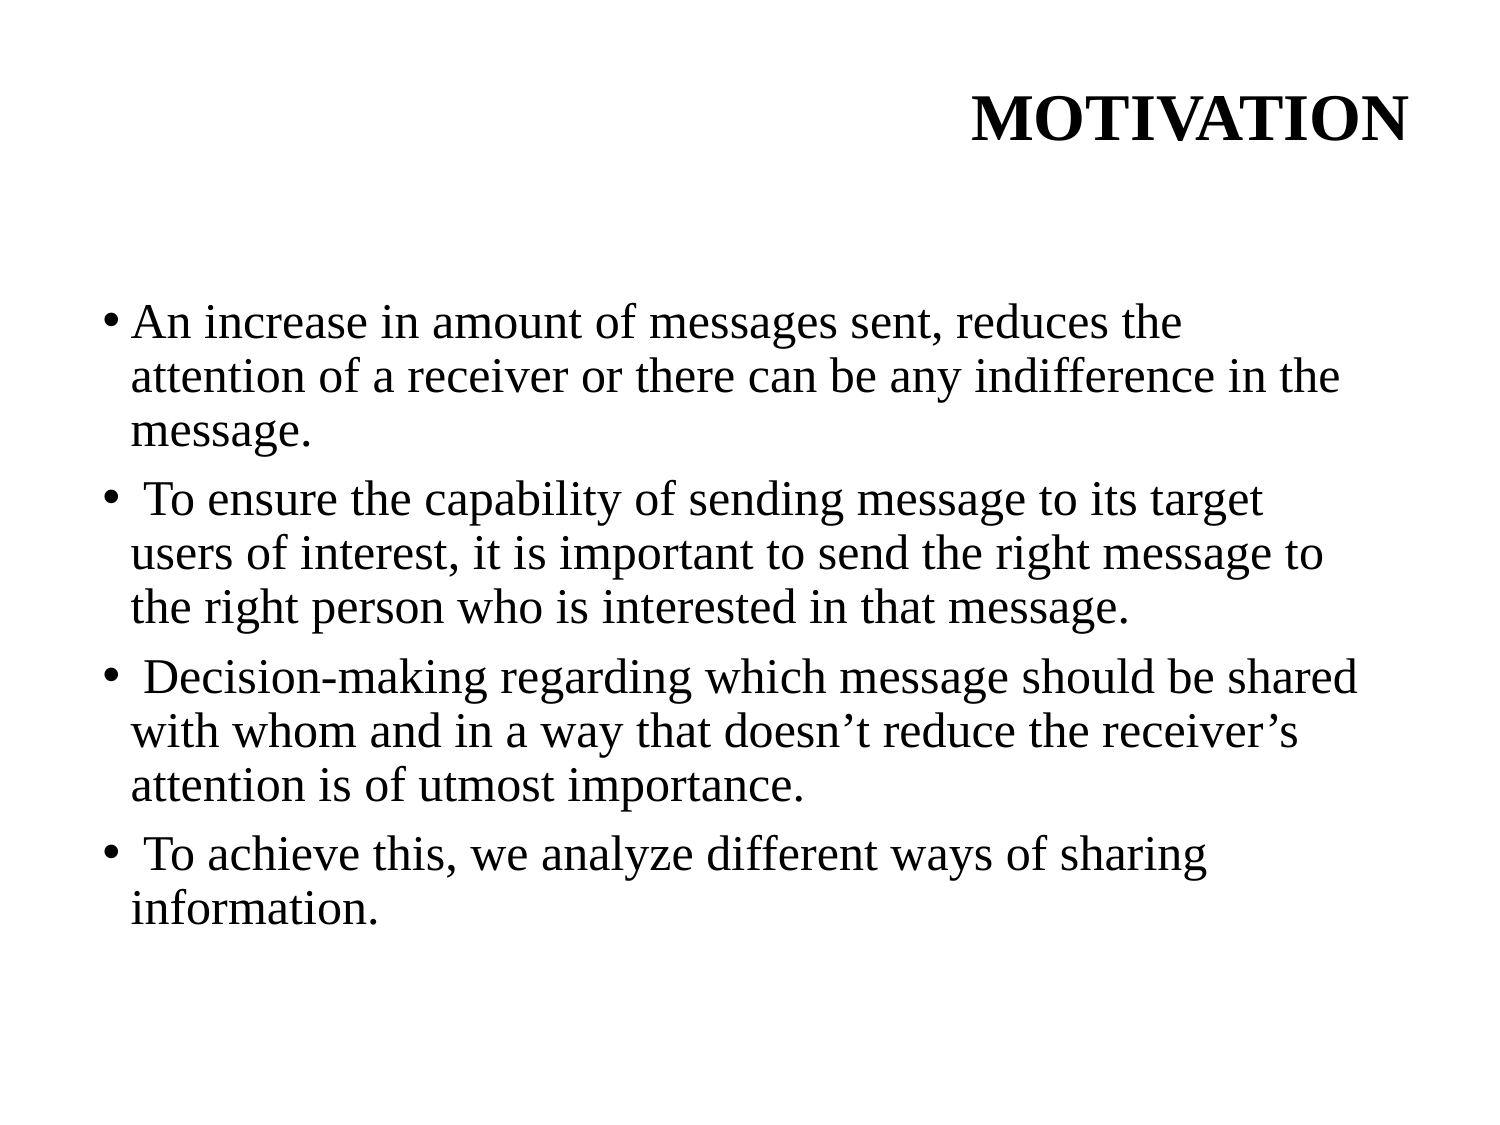

# MOTIVATION
An increase in amount of messages sent, reduces the attention of a receiver or there can be any indifference in the message.
 To ensure the capability of sending message to its target users of interest, it is important to send the right message to the right person who is interested in that message.
 Decision-making regarding which message should be shared with whom and in a way that doesn’t reduce the receiver’s attention is of utmost importance.
 To achieve this, we analyze different ways of sharing information.